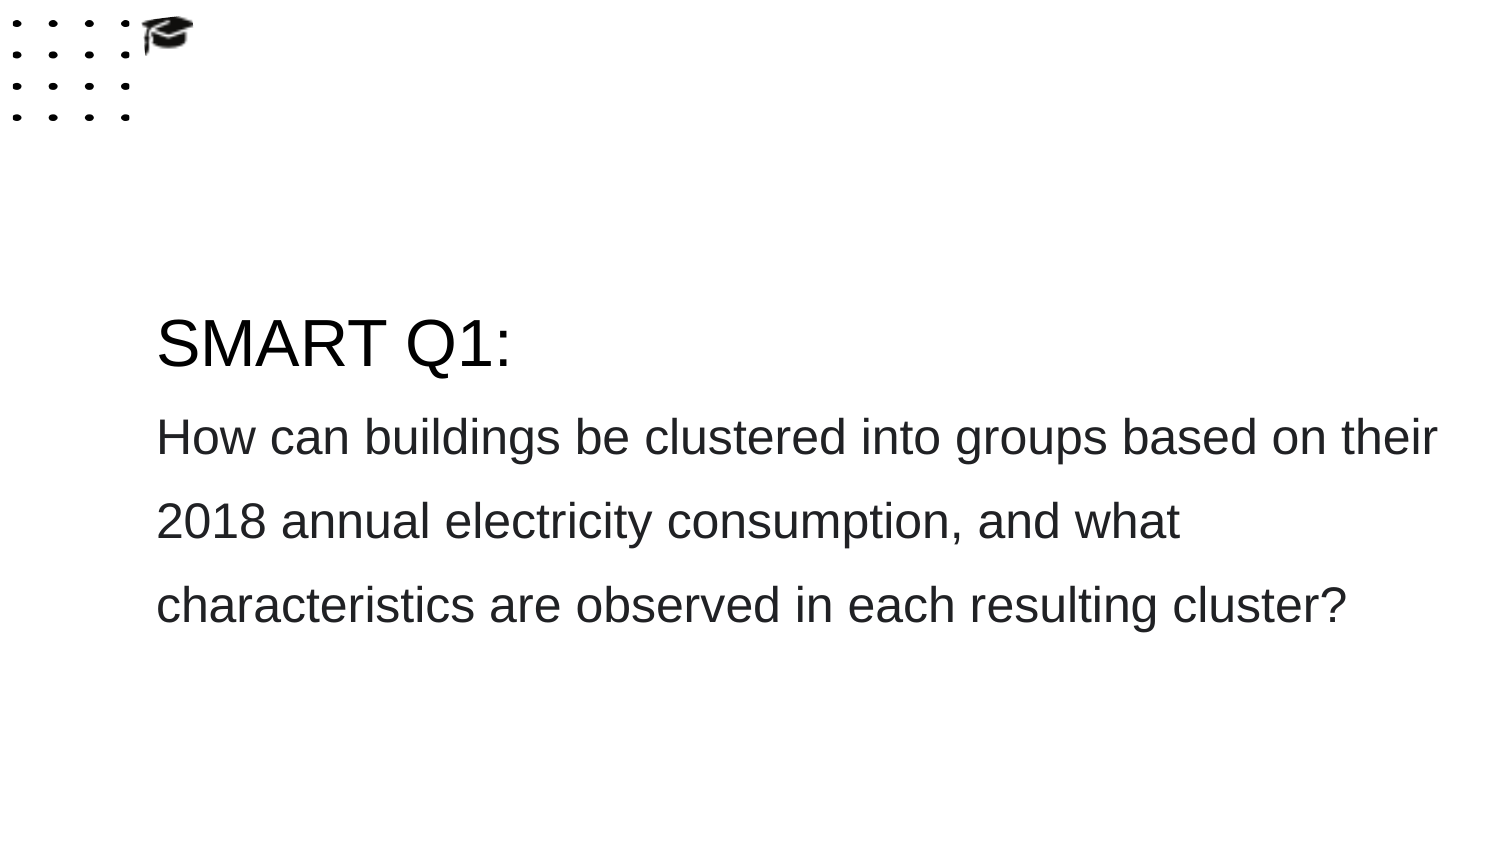

SMART Q1:
How can buildings be clustered into groups based on their 2018 annual electricity consumption, and what characteristics are observed in each resulting cluster?